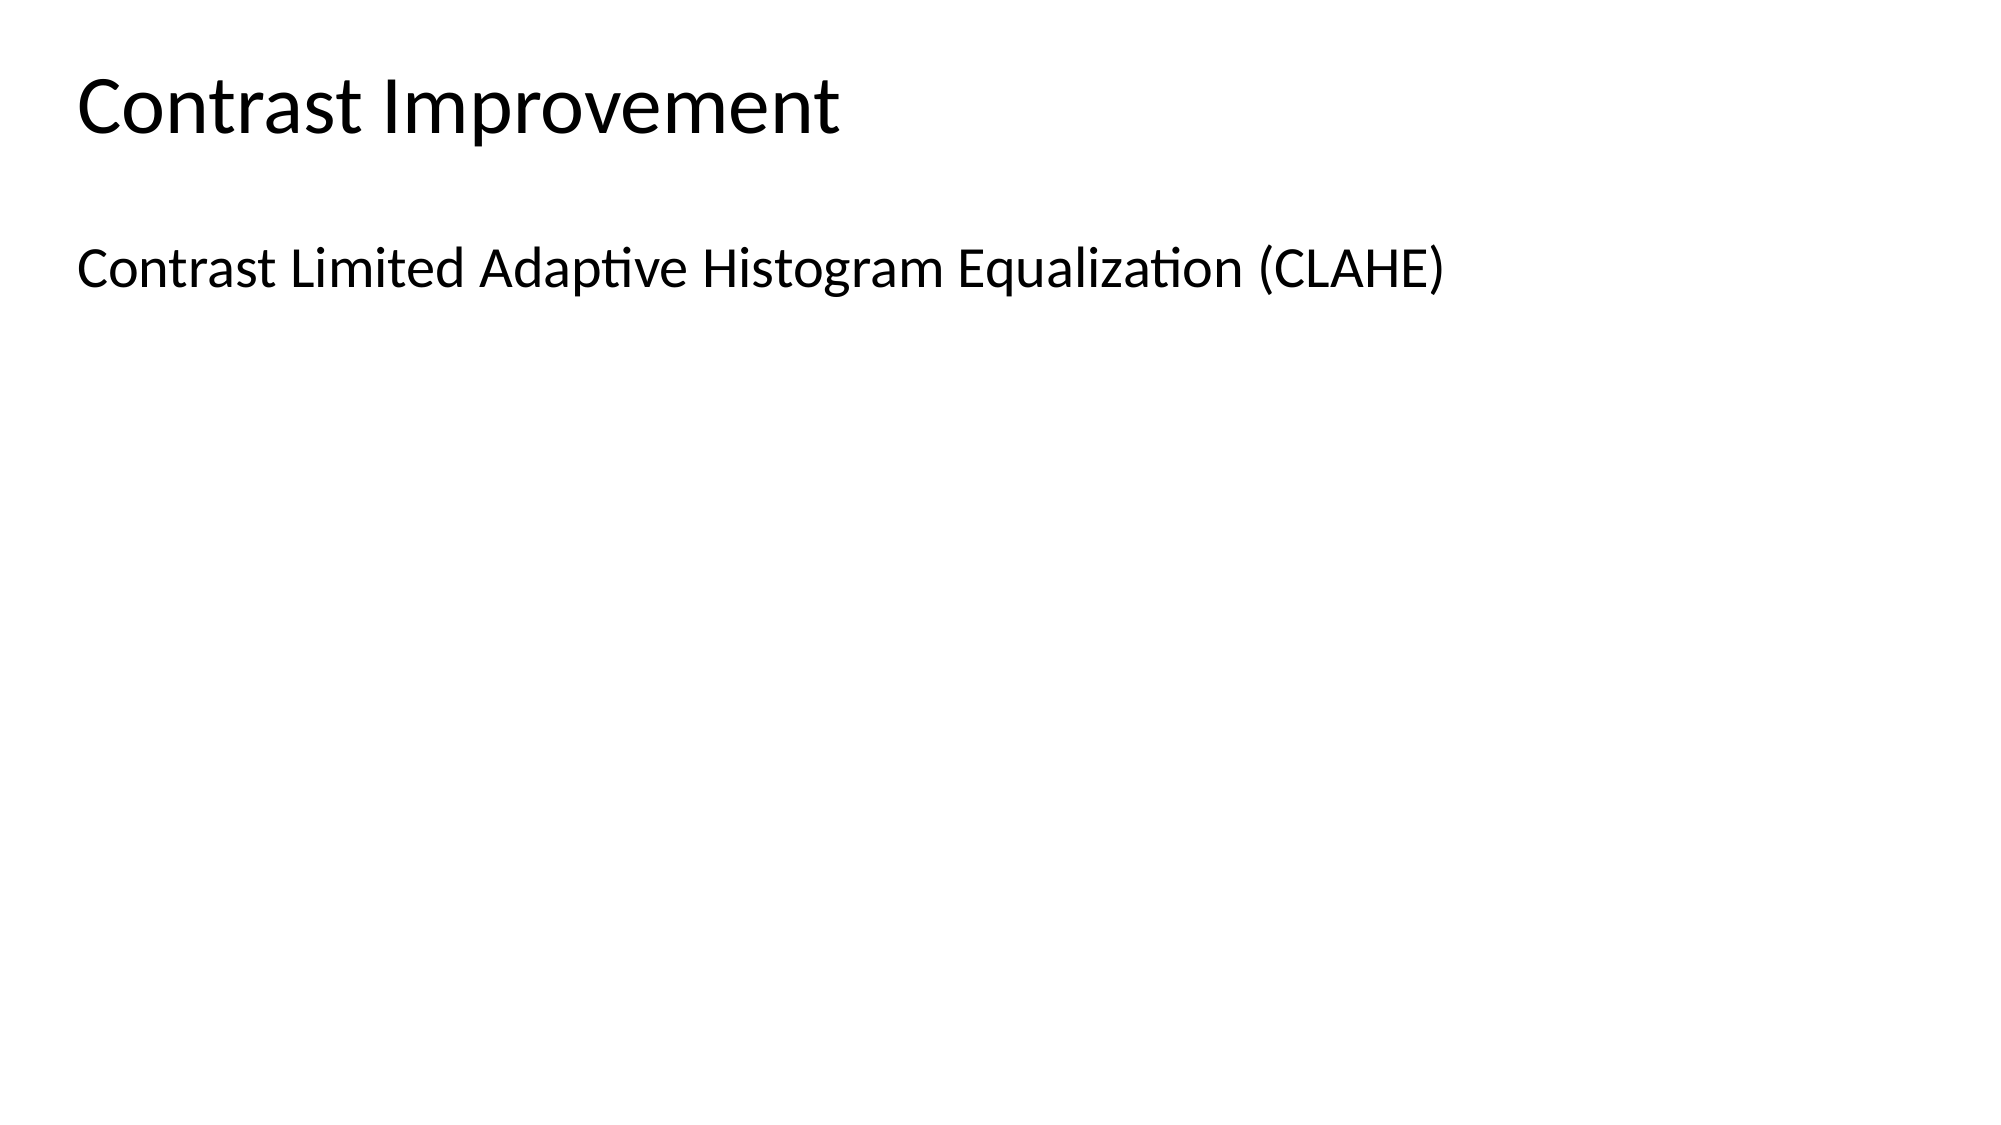

# Contrast Improvement
Contrast Limited Adaptive Histogram Equalization (CLAHE)